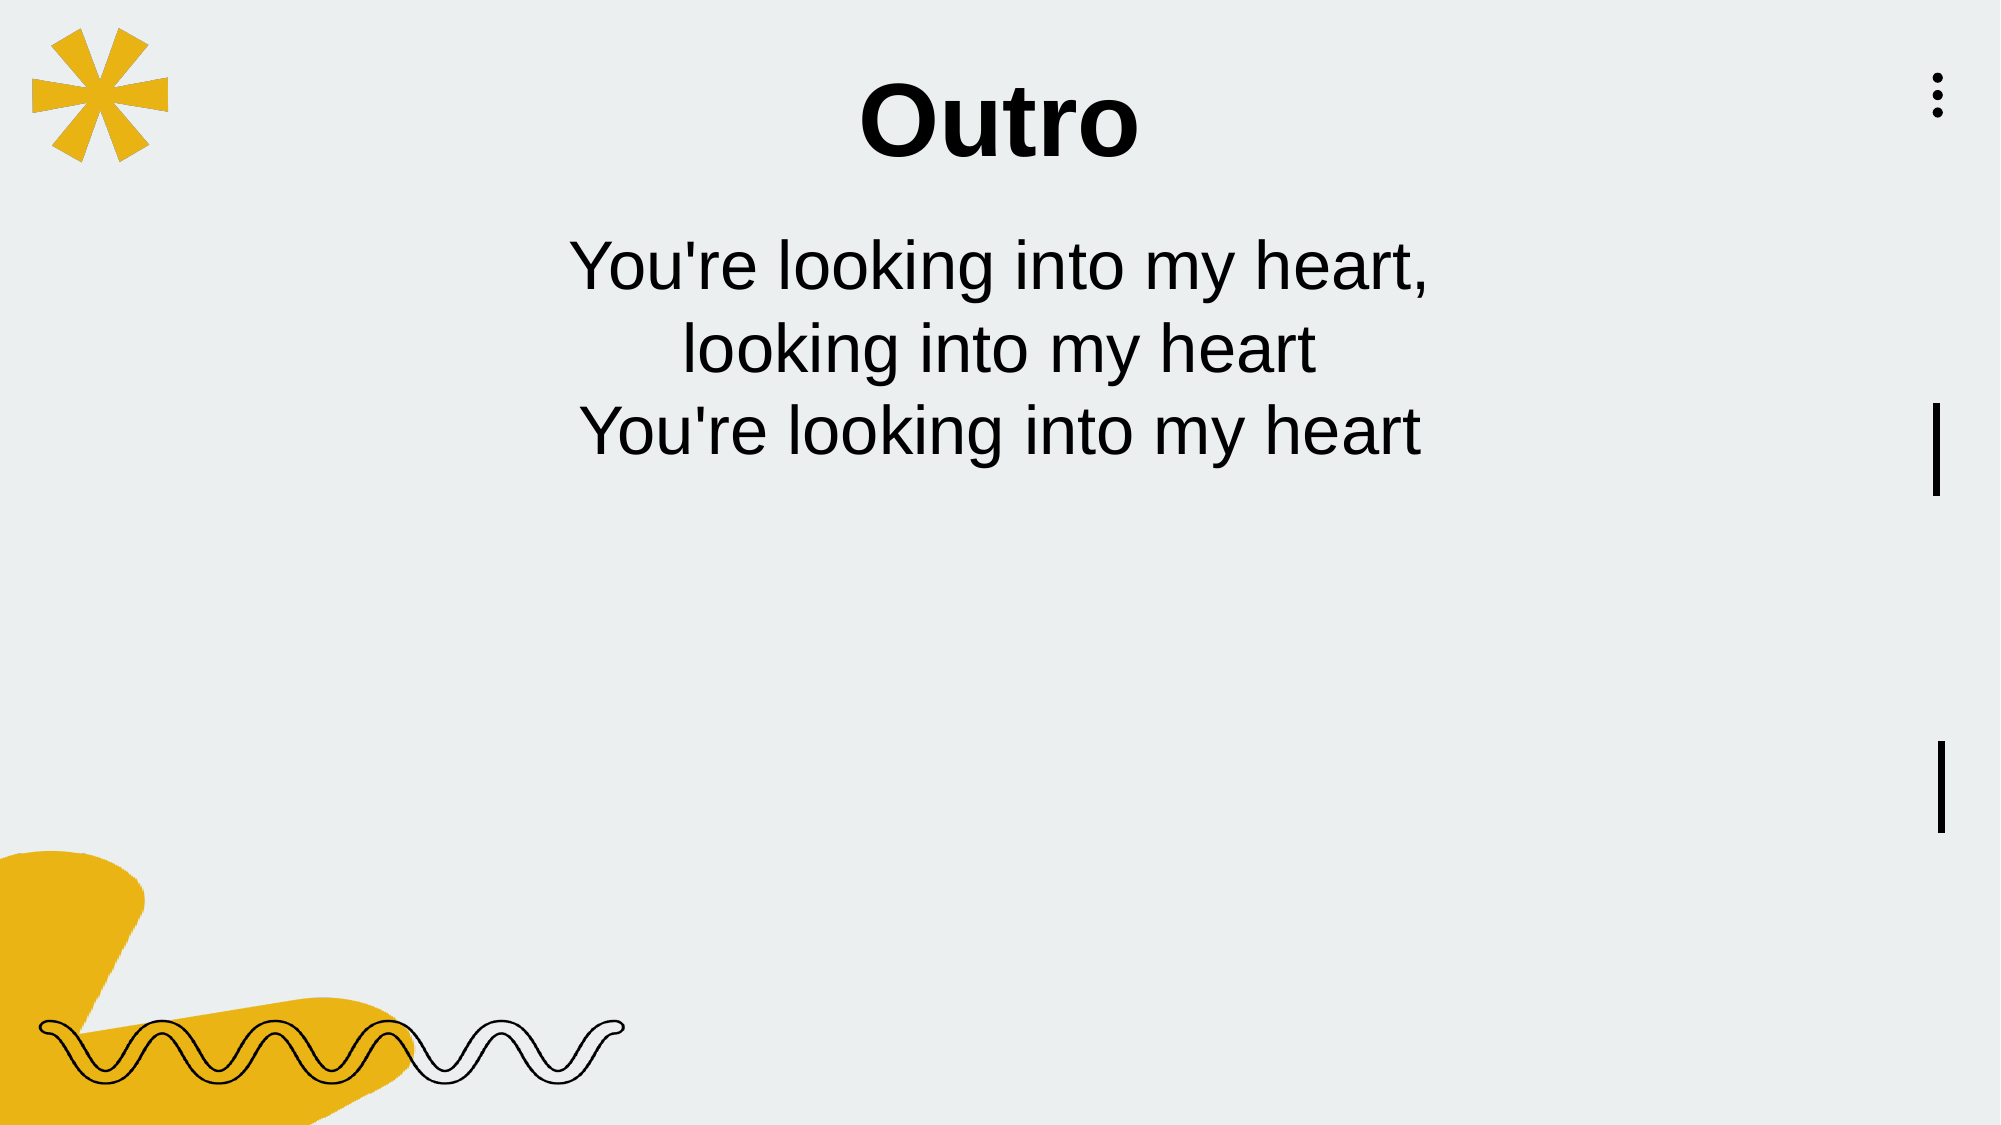

Outro
You're looking into my heart,
looking into my heart
You're looking into my heart